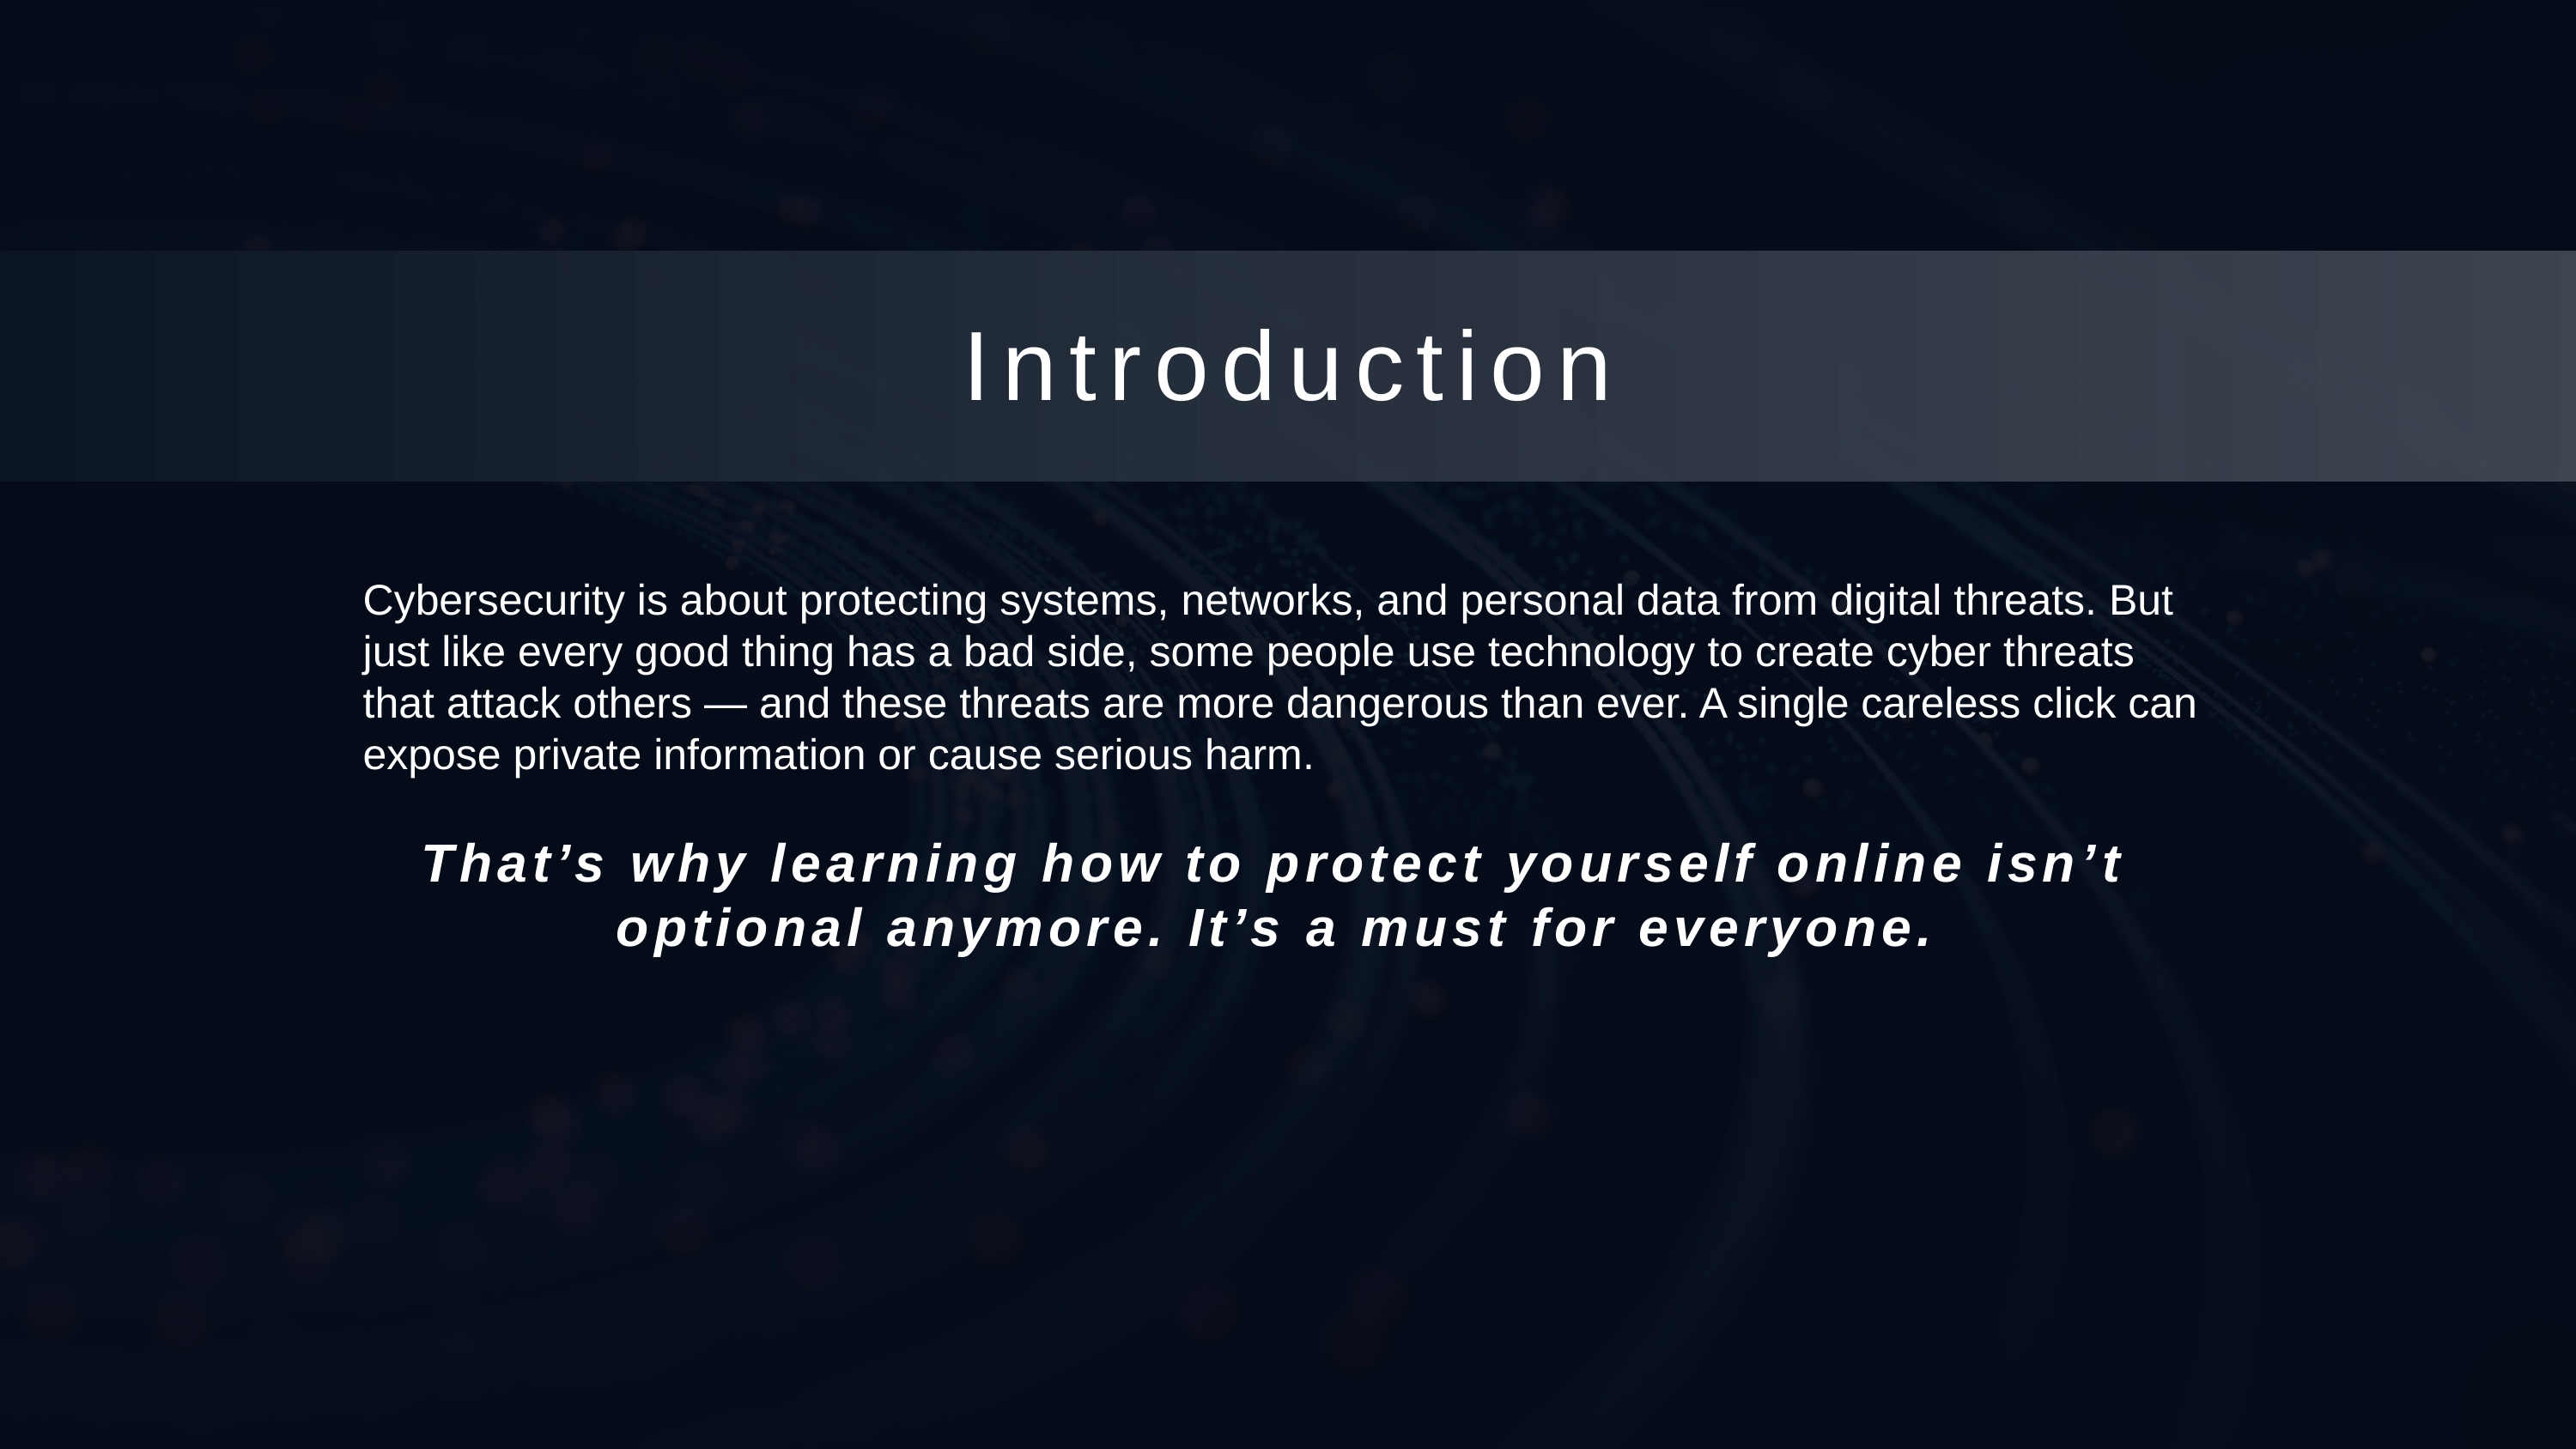

Introduction
Cybersecurity is about protecting systems, networks, and personal data from digital threats. But just like every good thing has a bad side, some people use technology to create cyber threats that attack others — and these threats are more dangerous than ever. A single careless click can expose private information or cause serious harm.
That’s why learning how to protect yourself online isn’t optional anymore. It’s a must for everyone.